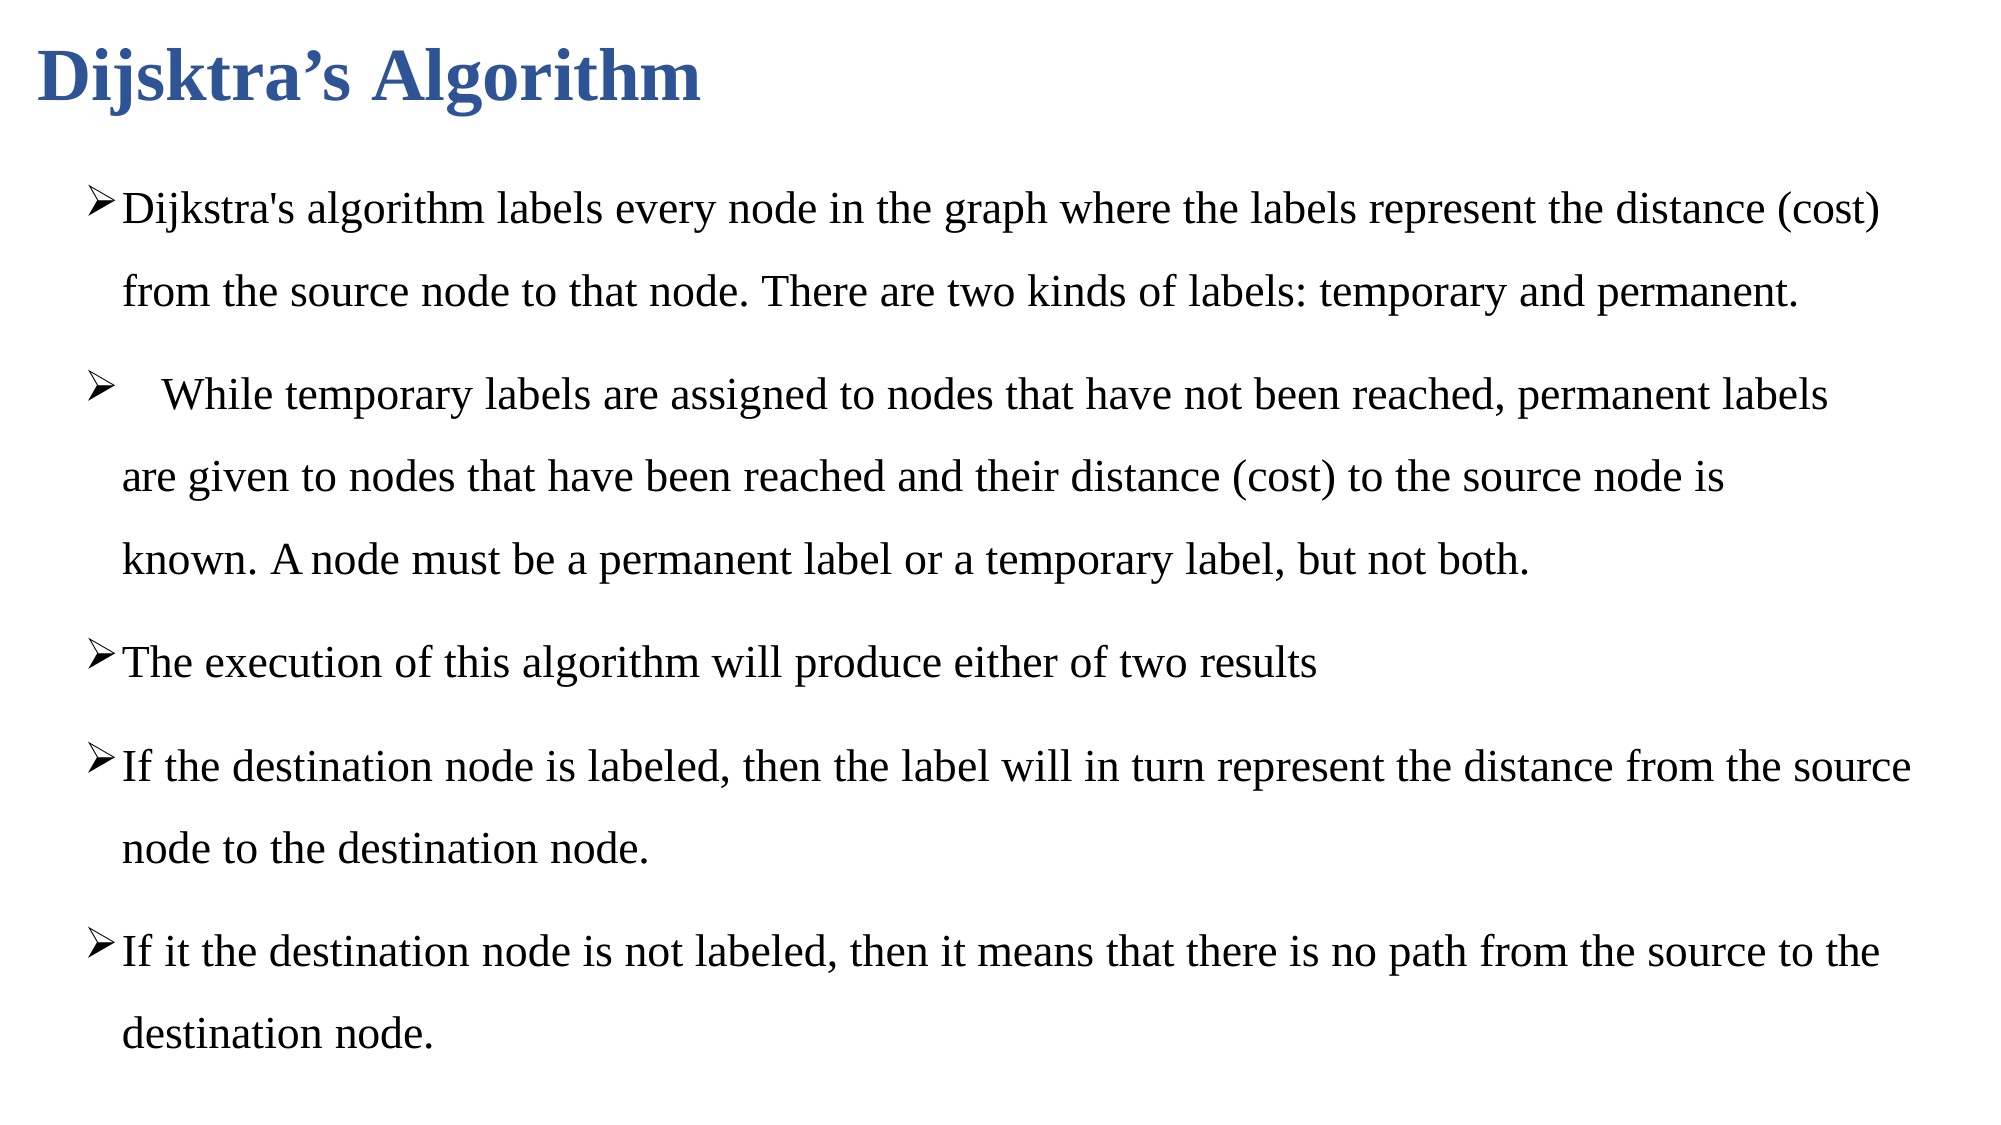

# Dijsktra’s Algorithm
Dijkstra's algorithm labels every node in the graph where the labels represent the distance (cost)
from the source node to that node. There are two kinds of labels: temporary and permanent.
	While temporary labels are assigned to nodes that have not been reached, permanent labels are given to nodes that have been reached and their distance (cost) to the source node is known. A node must be a permanent label or a temporary label, but not both.
The execution of this algorithm will produce either of two results
If the destination node is labeled, then the label will in turn represent the distance from the source node to the destination node.
If it the destination node is not labeled, then it means that there is no path from the source to the destination node.